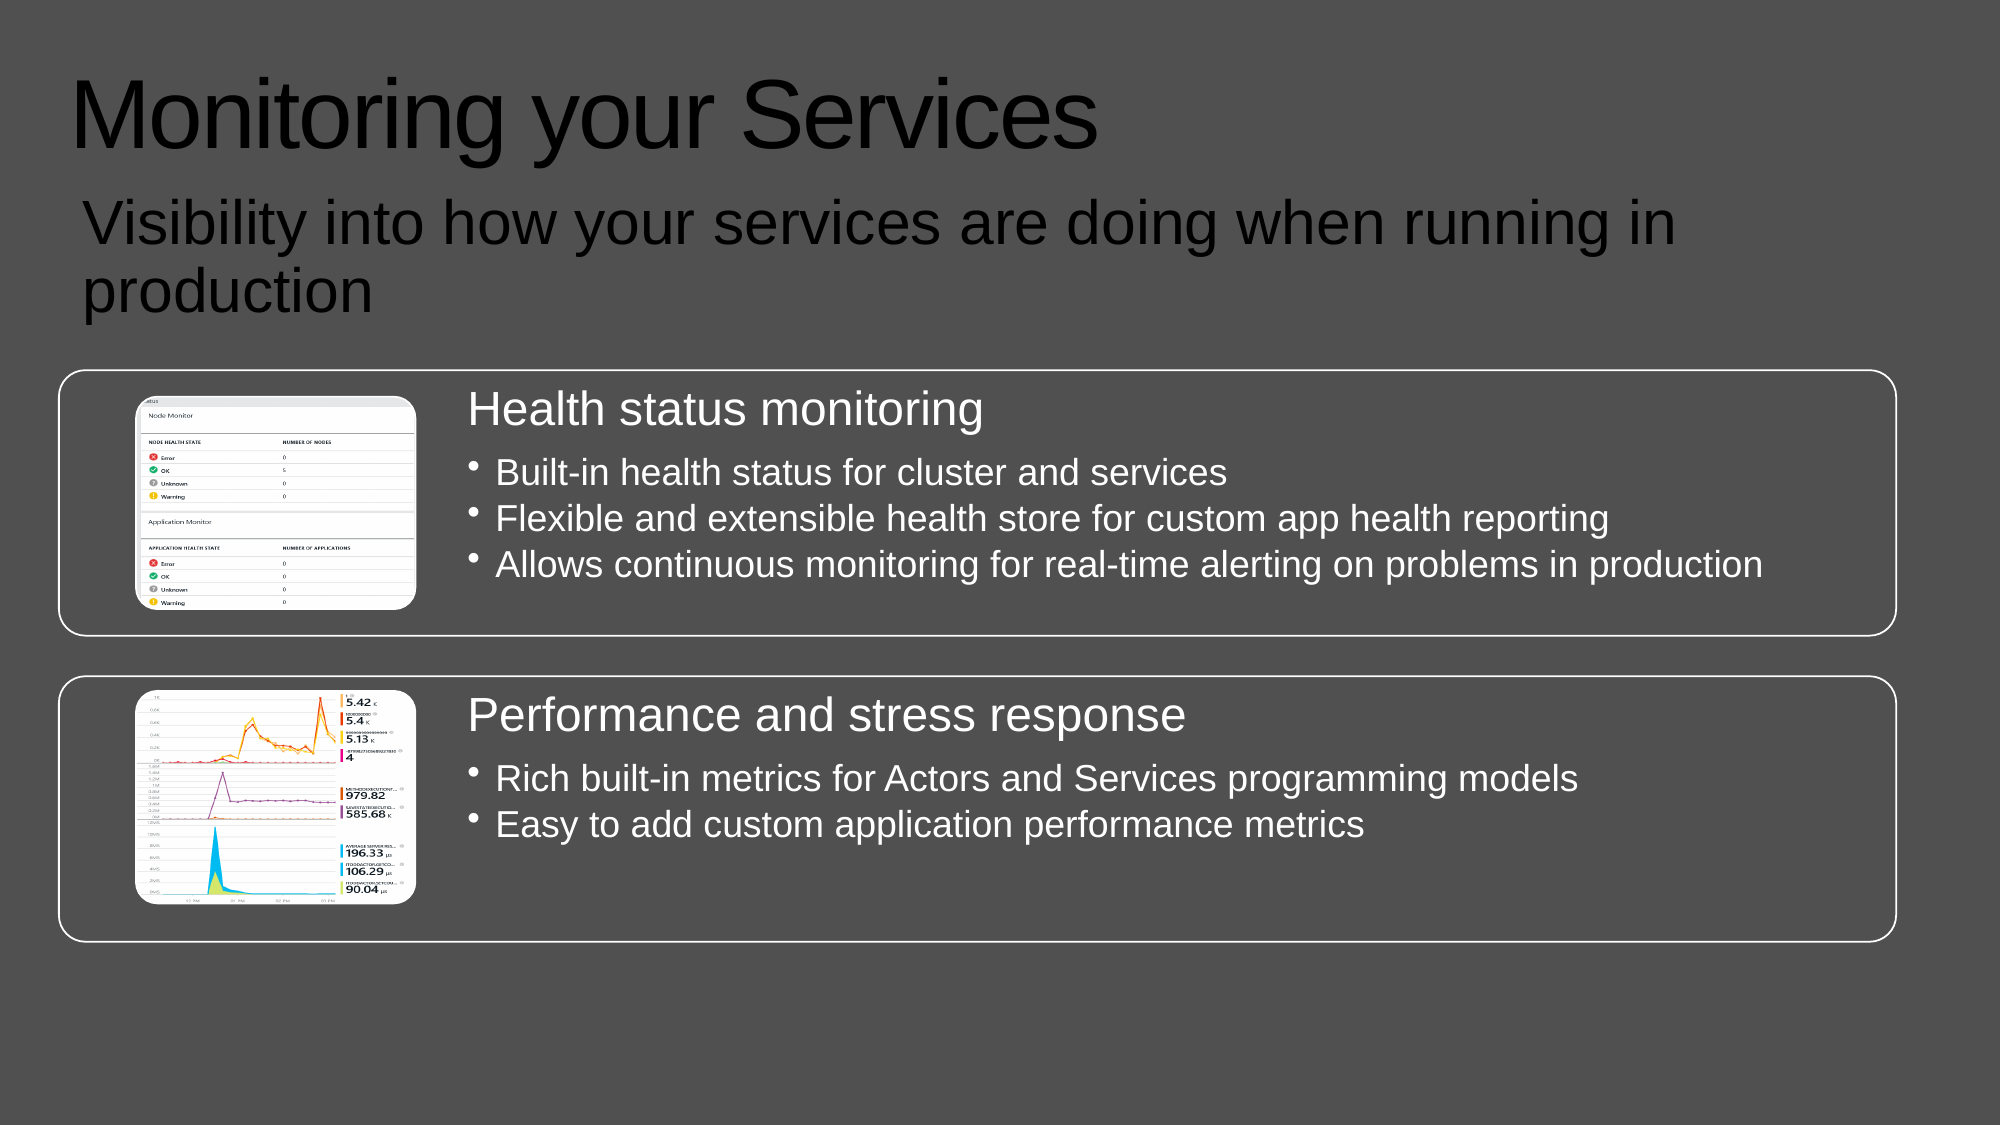

# Monitoring your Services
Visibility into how your services are doing when running in production
Health status monitoring
Built-in health status for cluster and services
Flexible and extensible health store for custom app health reporting
Allows continuous monitoring for real-time alerting on problems in production

Performance and stress response
Rich built-in metrics for Actors and Services programming models
Easy to add custom application performance metrics